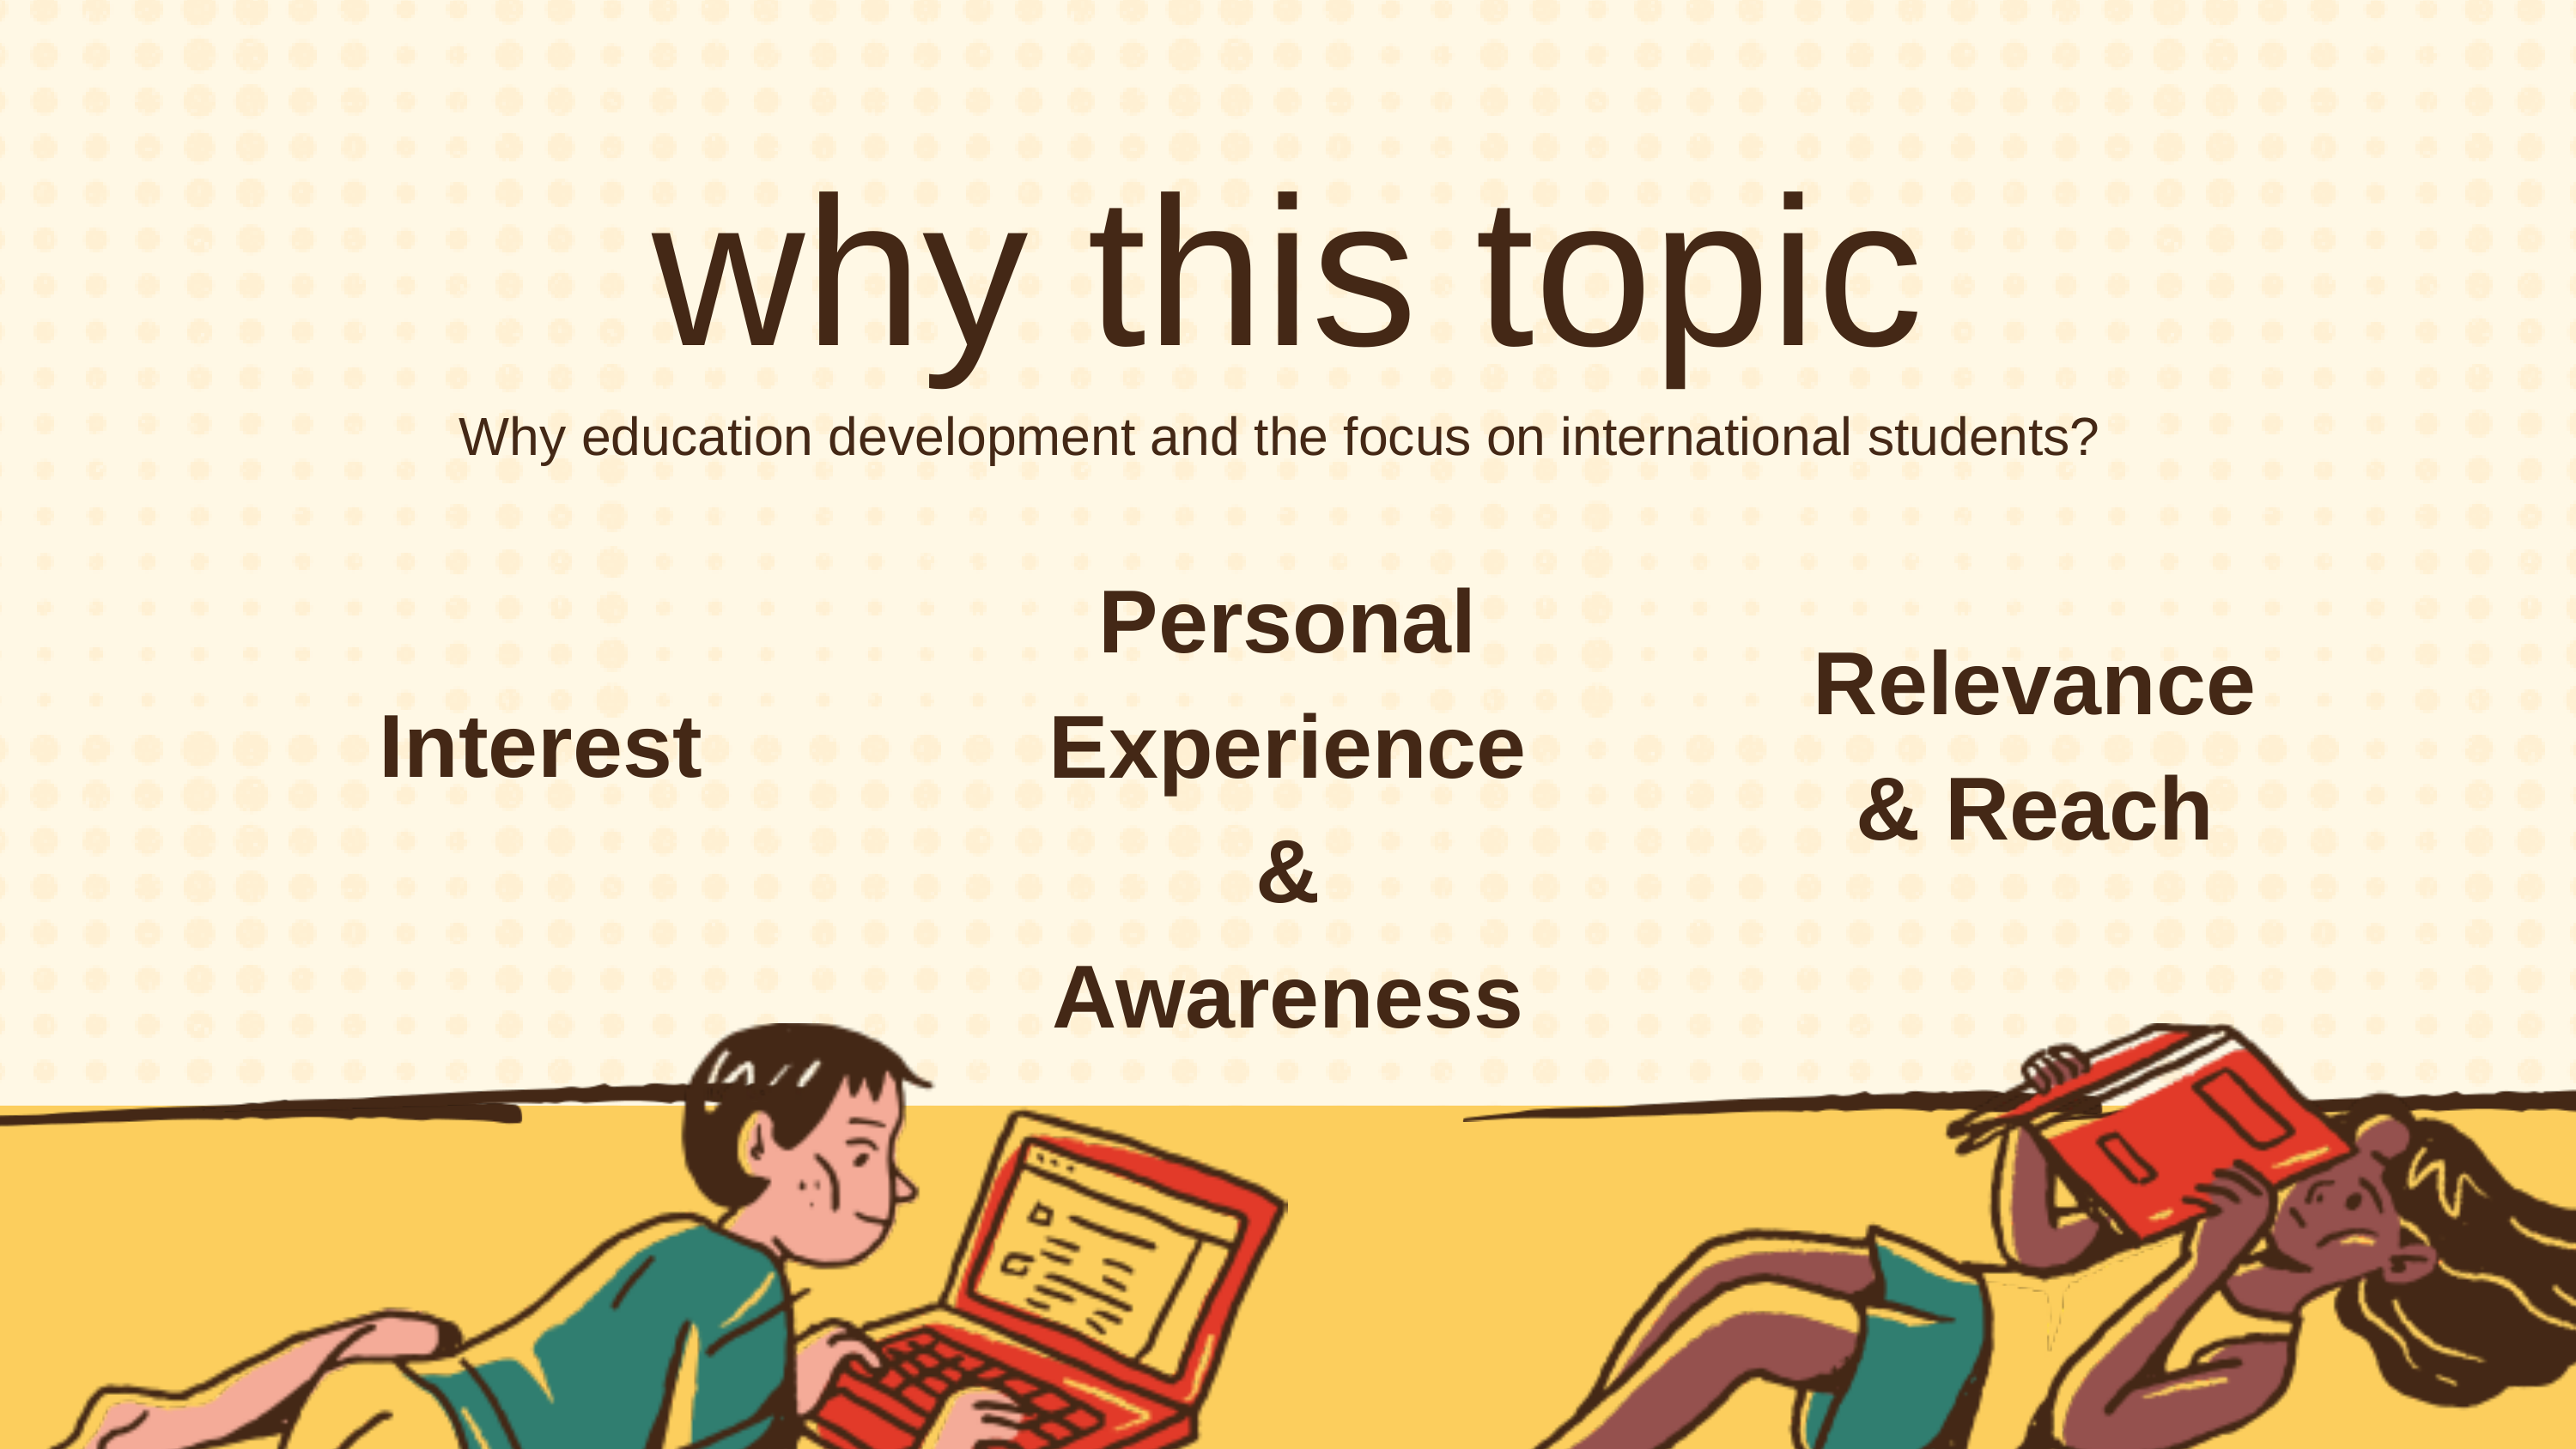

why this topic
Why education development and the focus on international students?

Personal Experience & Awareness
Relevance & Reach

Interest